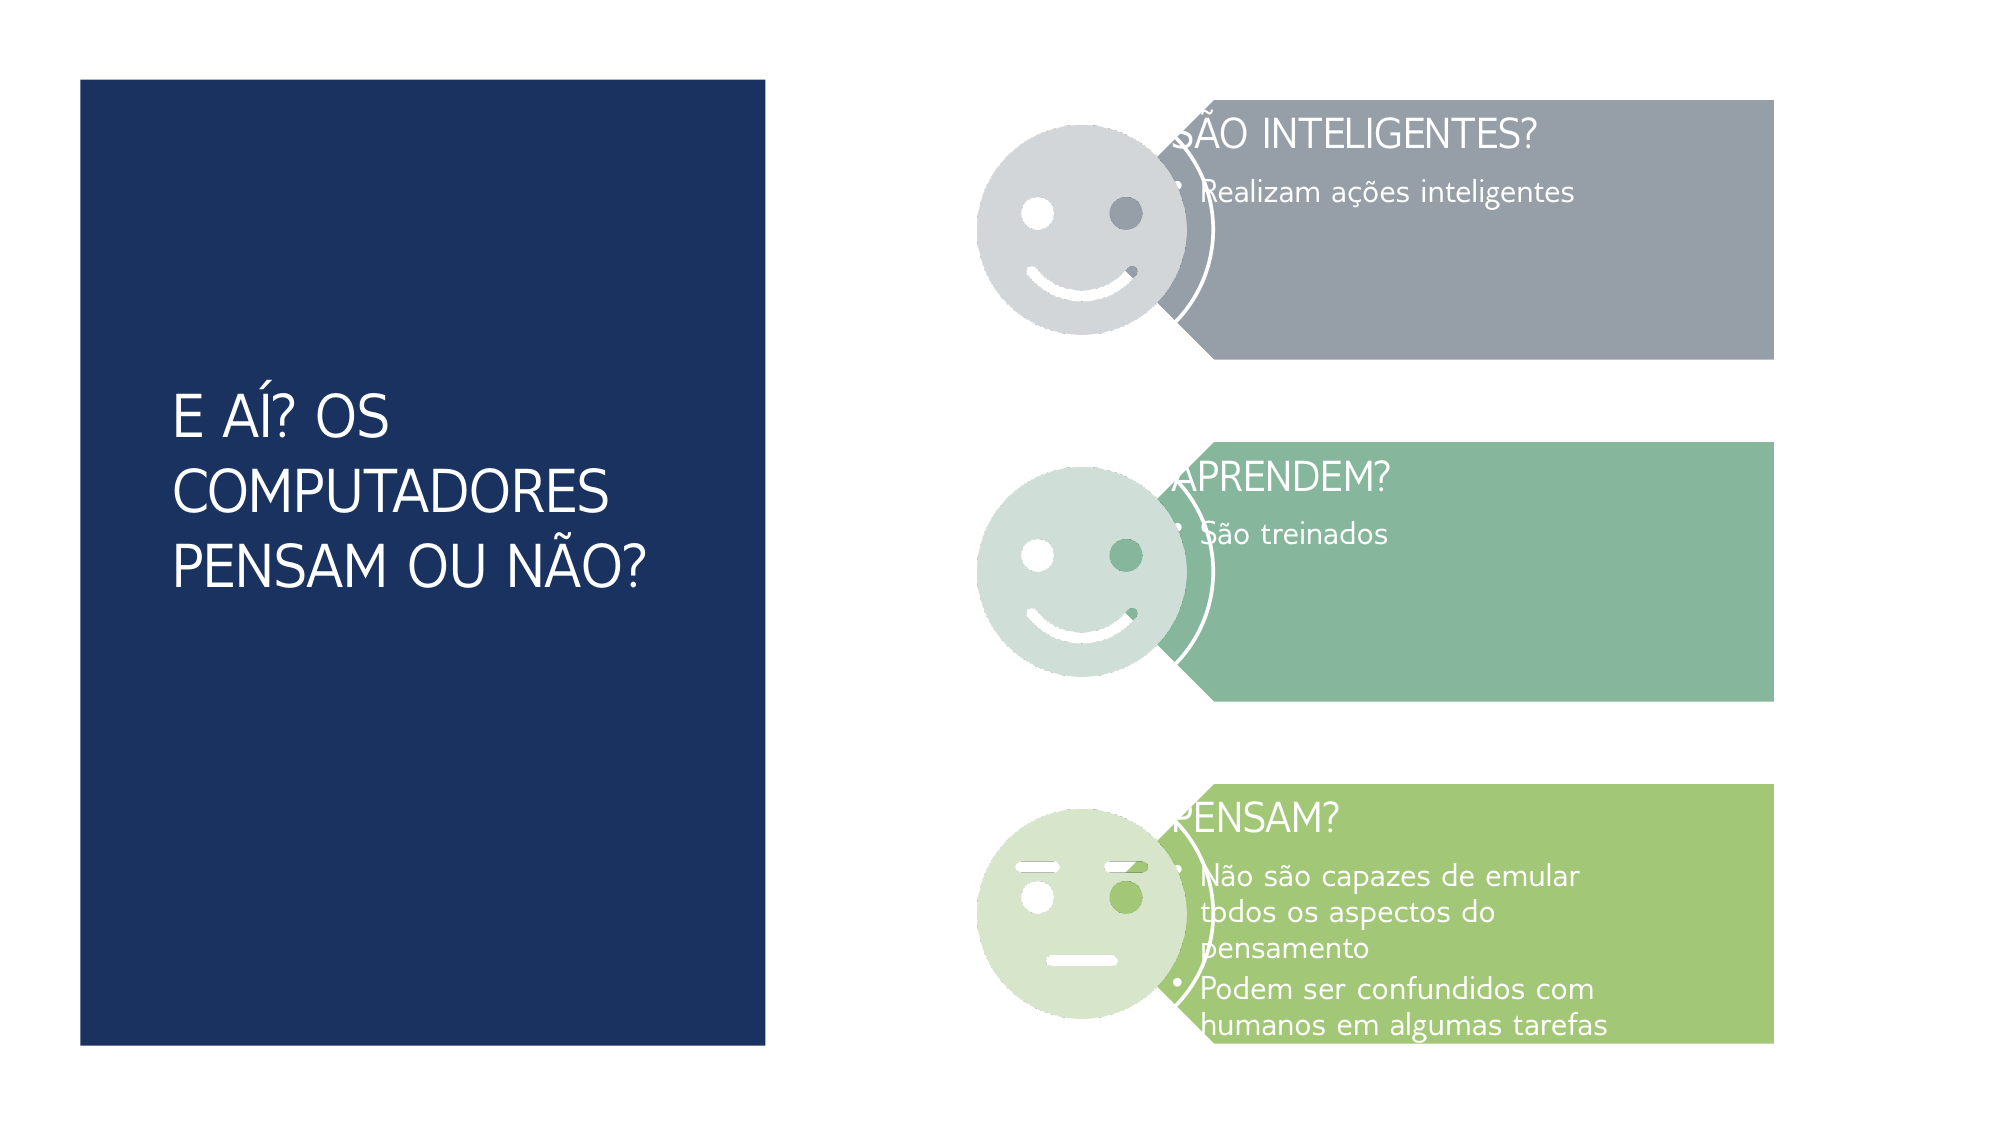

SÃO INTELIGENTES?
Realizam ações inteligentes
APRENDEM?
São treinados
PENSAM?
Não são capazes de emular todos os aspectos do pensamento
Podem ser confundidos com humanos em algumas tarefas
# E aí? Os computadores pensam ou não?